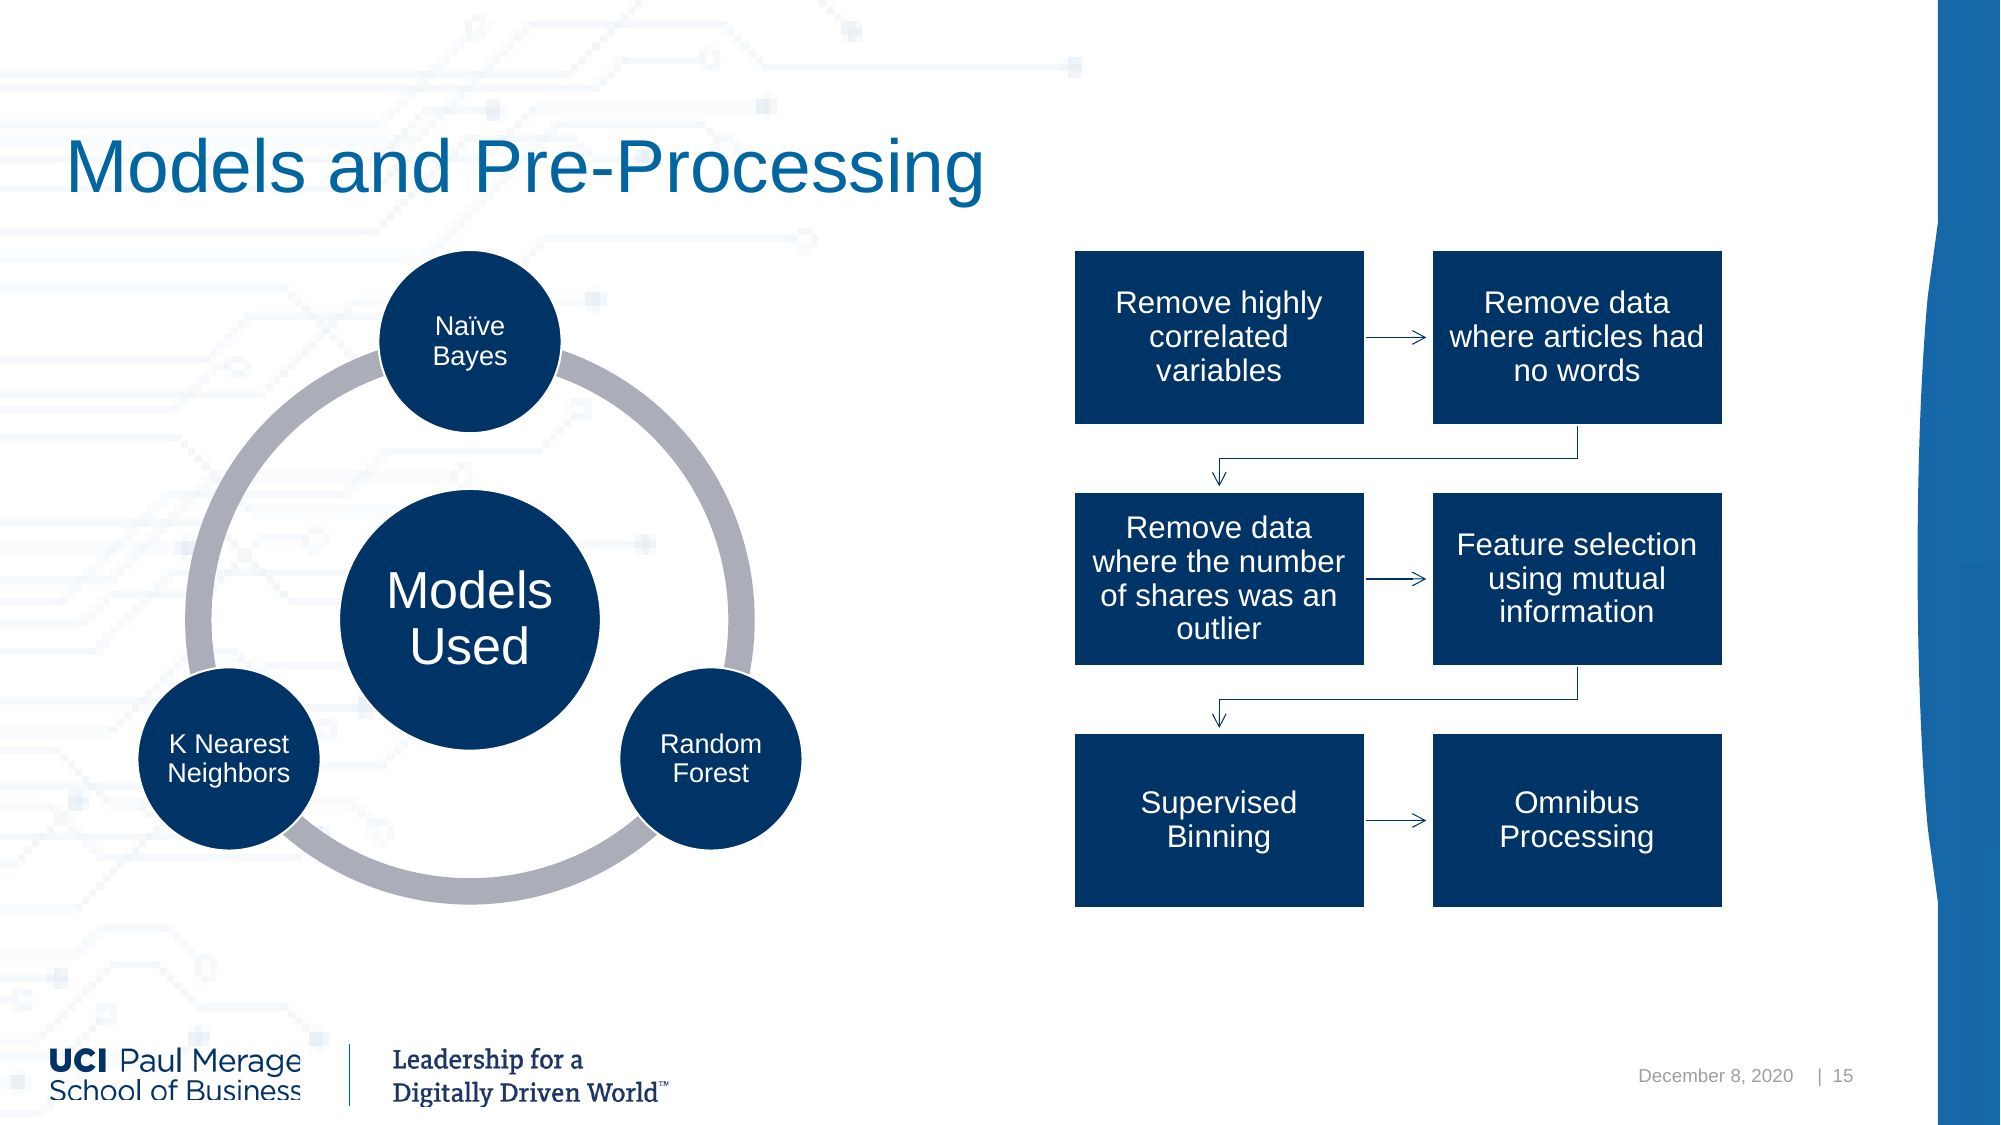

# Models and Pre-Processing
Models Used
Naïve Bayes
Random Forest
K Nearest Neighbors

Remove highly correlated variables

Remove data where articles had no words

Remove data where the number of shares was an outlier

Feature selection using mutual information

Supervised Binning
Omnibus Processing
December 8, 2020
|  15